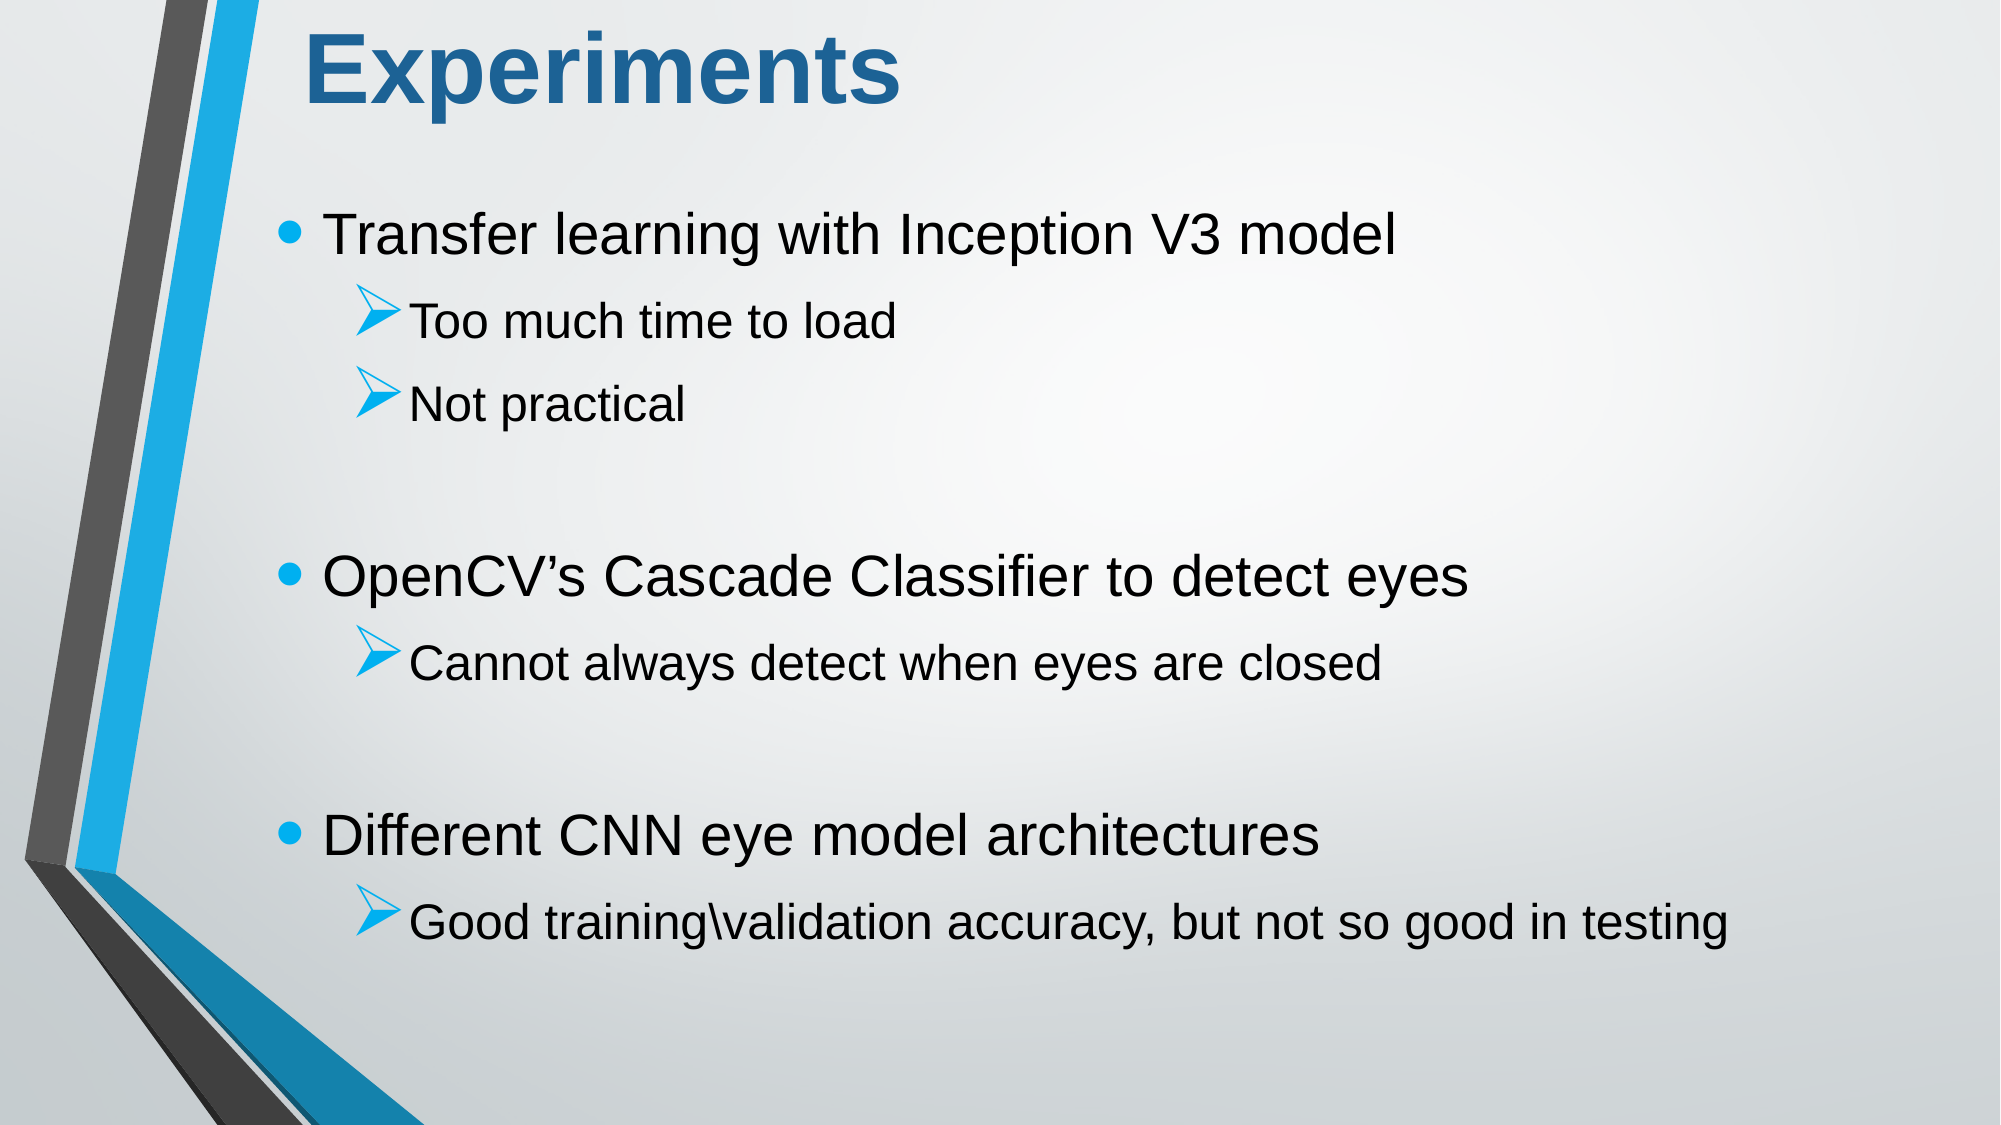

Experiments
Transfer learning with Inception V3 model
Too much time to load
Not practical

OpenCV’s Cascade Classifier to detect eyes
Cannot always detect when eyes are closed

Different CNN eye model architectures
Good training\validation accuracy, but not so good in testing